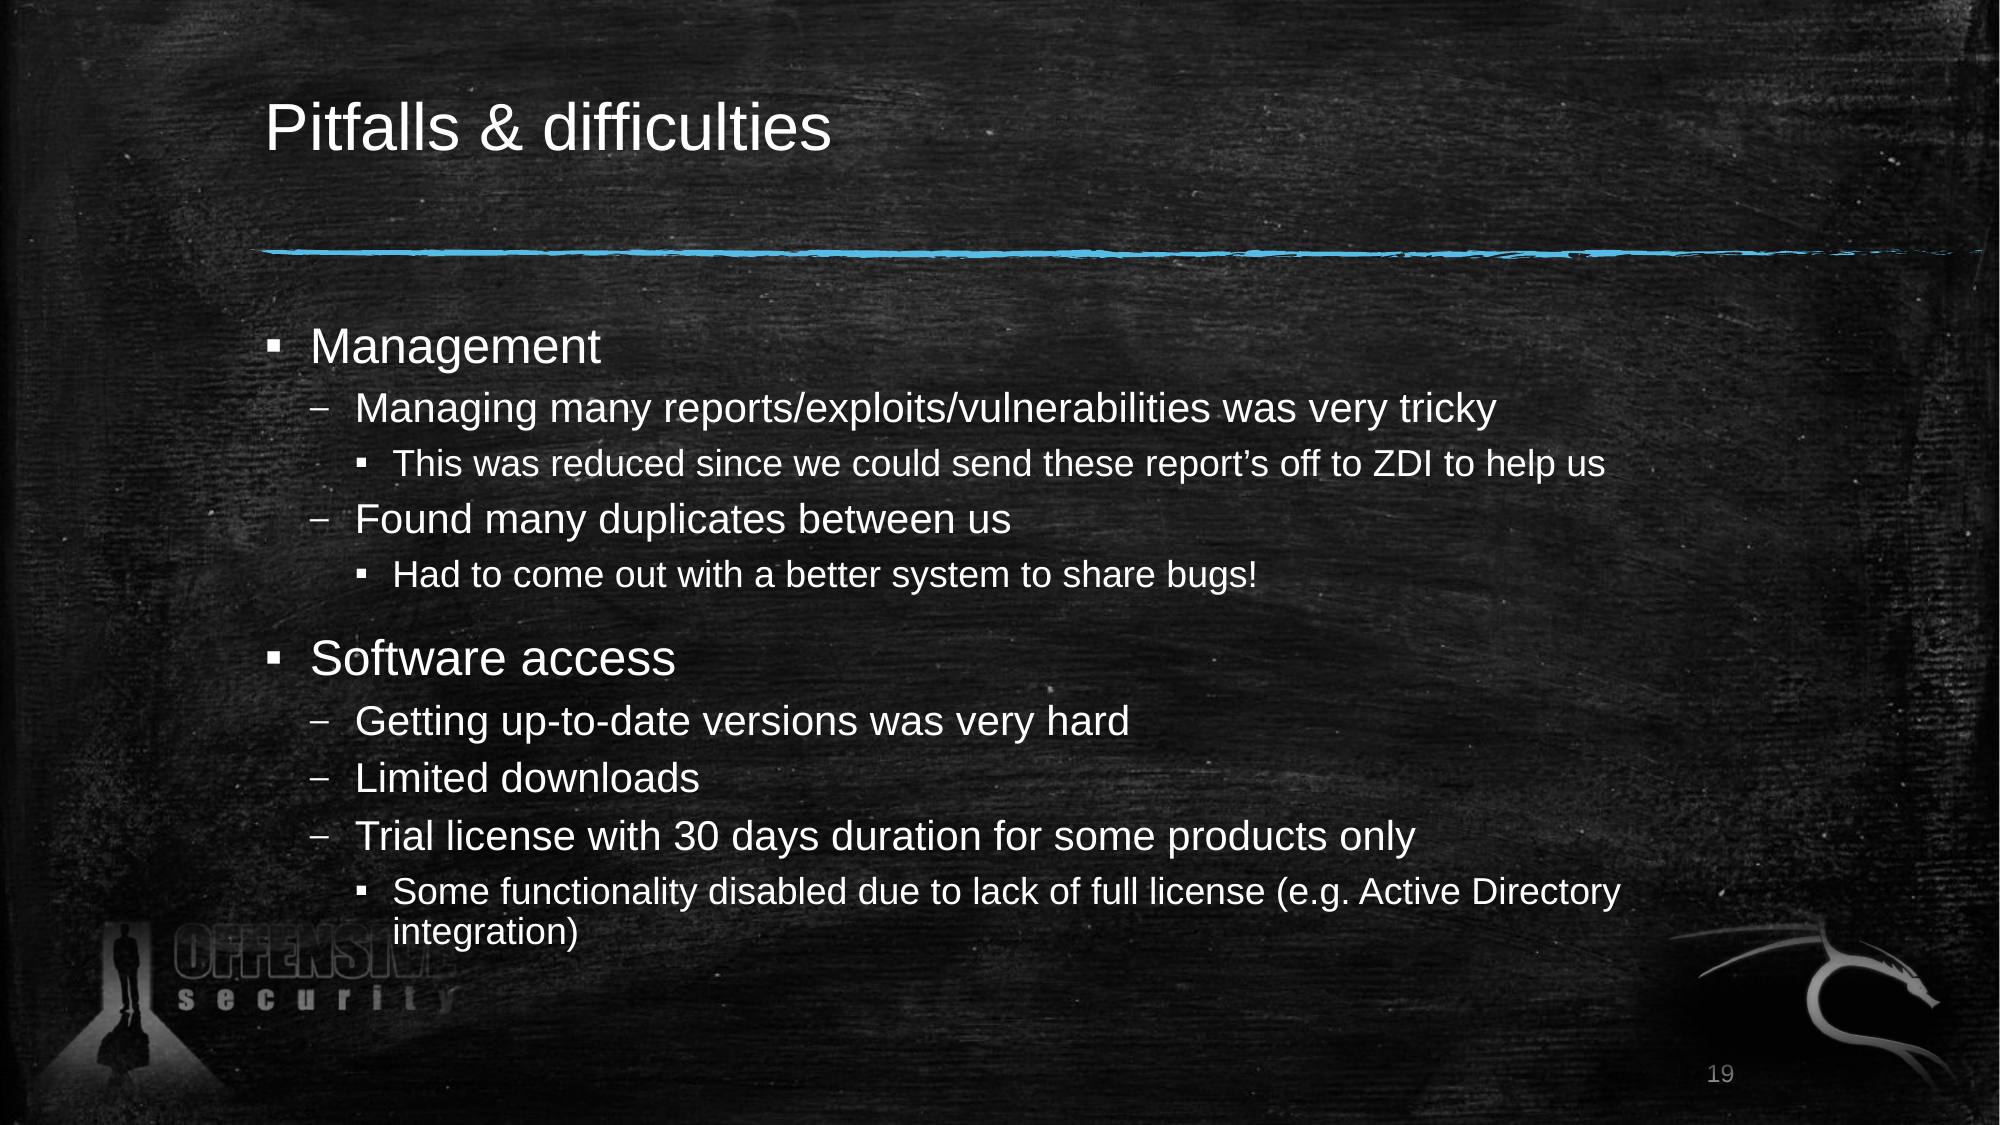

# Pitfalls & difficulties
Management
Managing many reports/exploits/vulnerabilities was very tricky
This was reduced since we could send these report’s off to ZDI to help us
Found many duplicates between us
Had to come out with a better system to share bugs!
Software access
Getting up-to-date versions was very hard
Limited downloads
Trial license with 30 days duration for some products only
Some functionality disabled due to lack of full license (e.g. Active Directory integration)

19